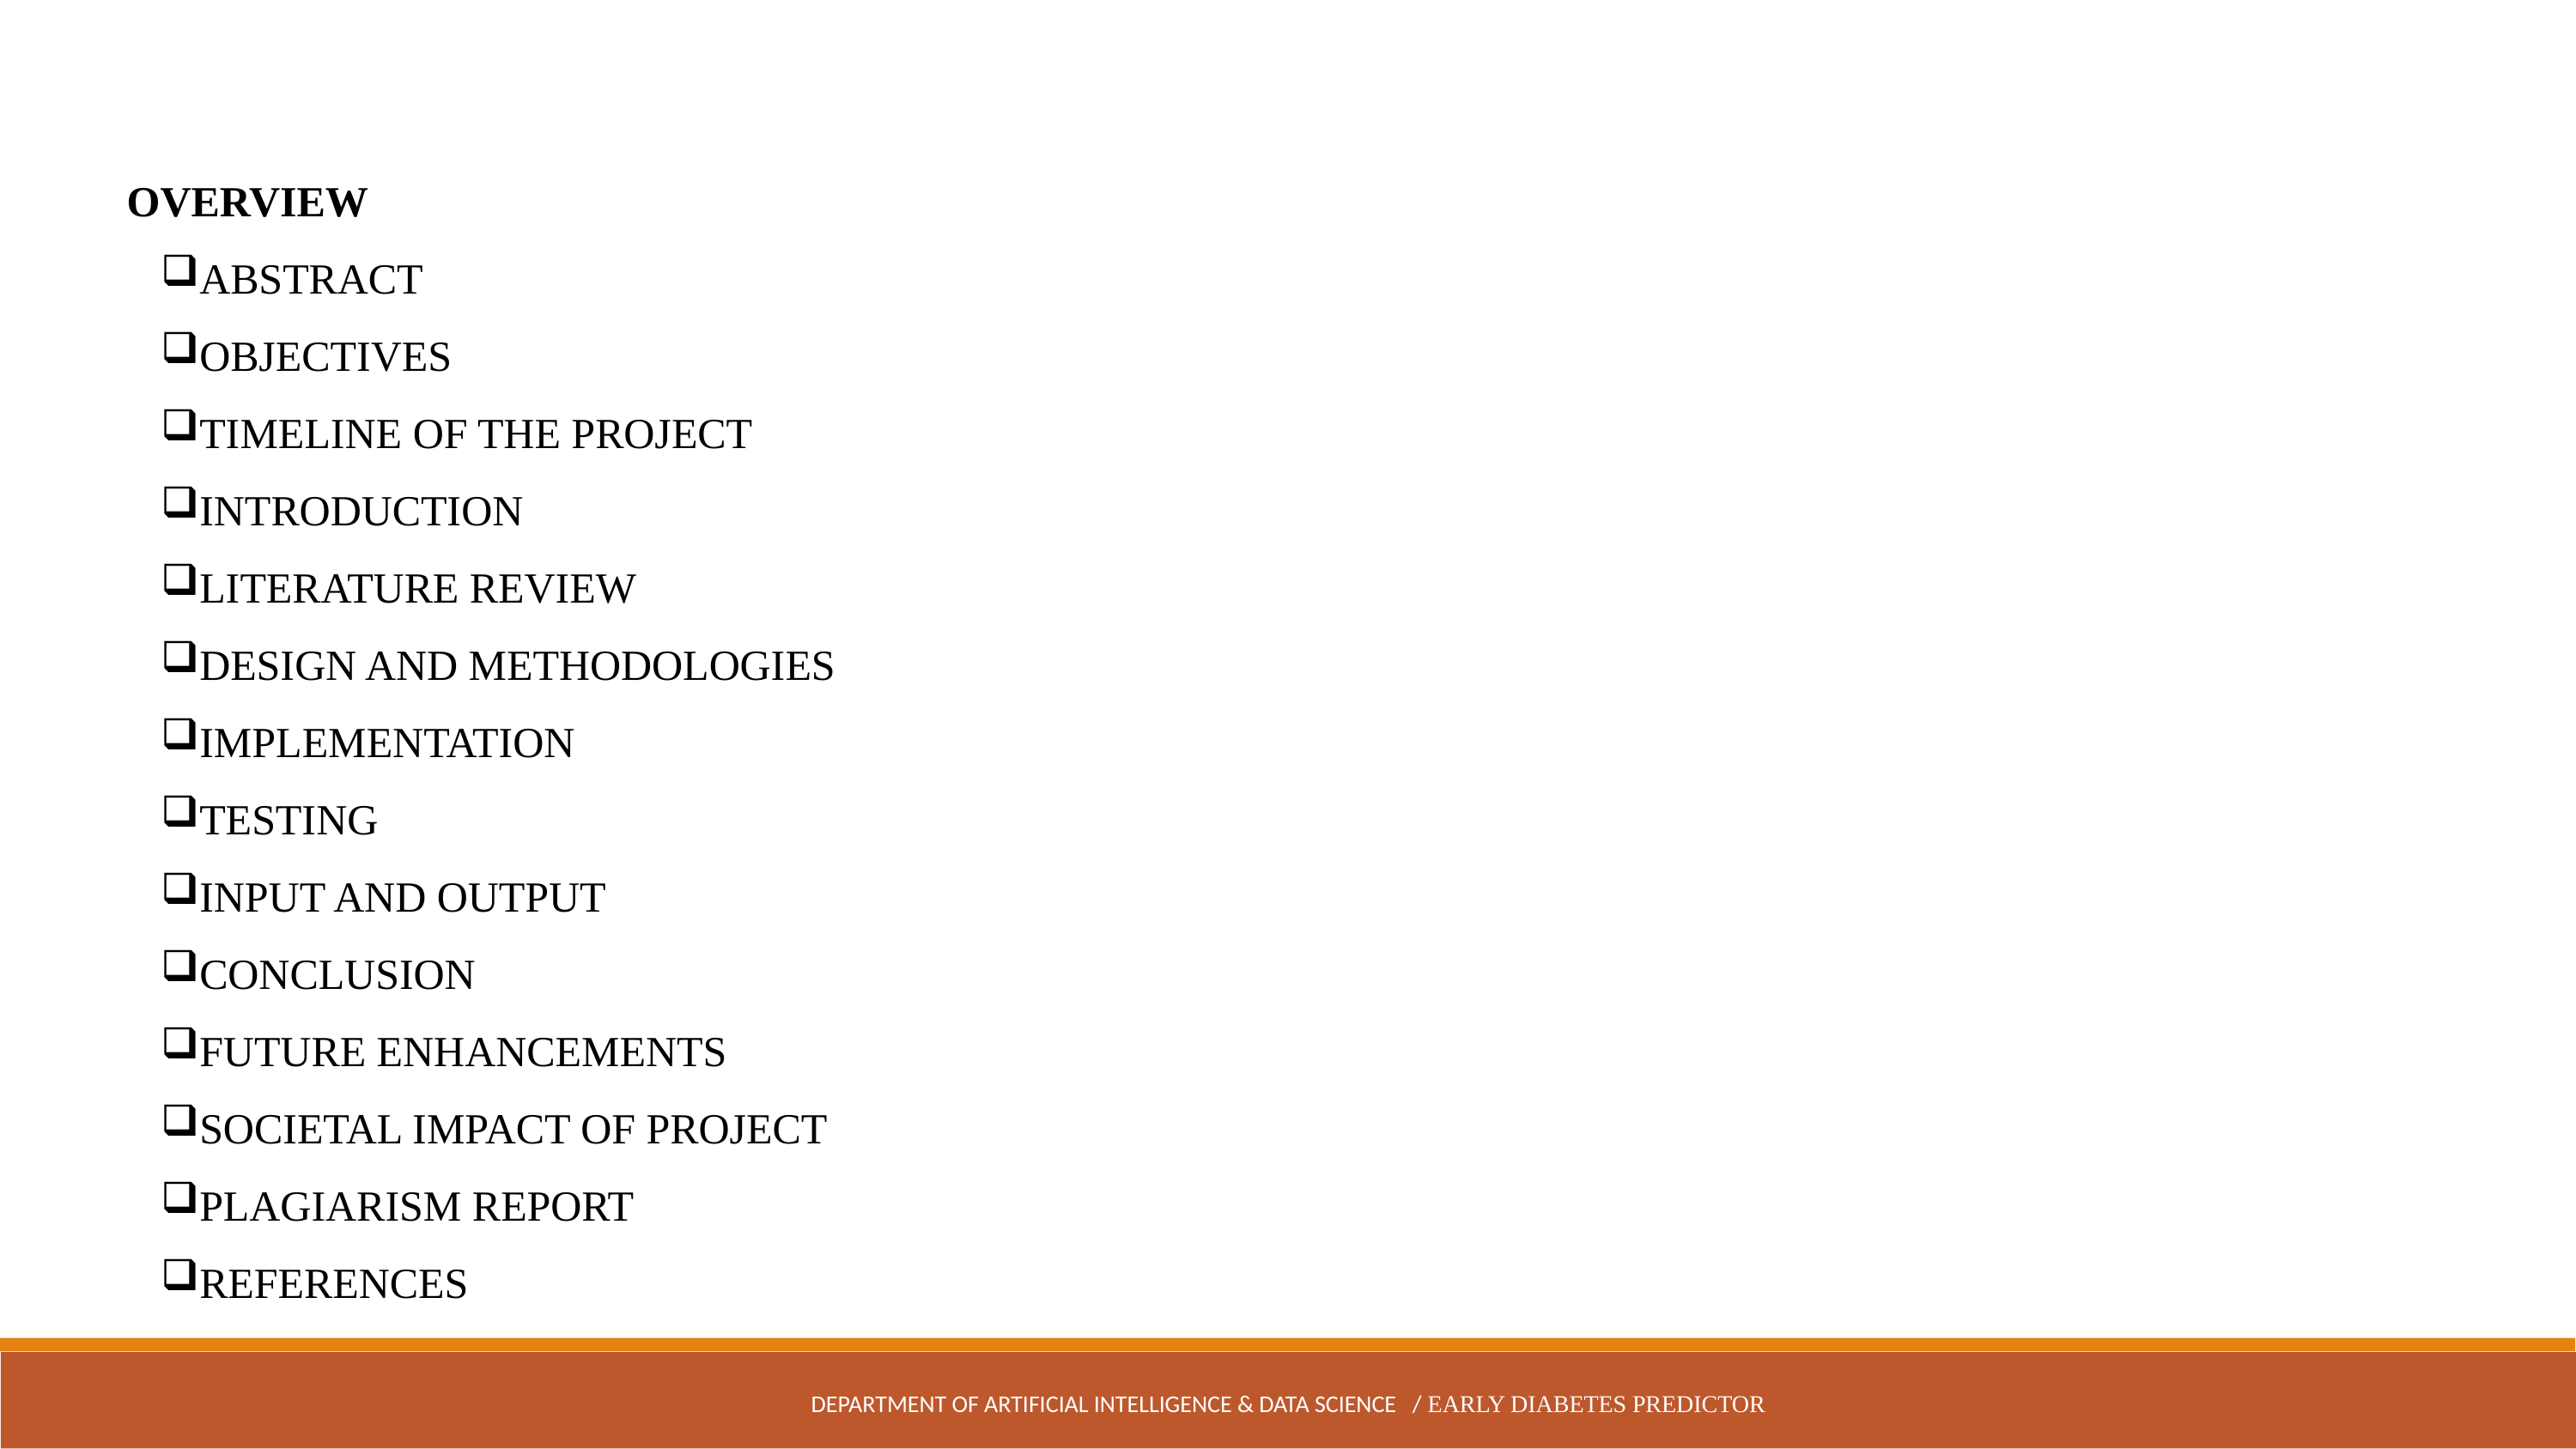

OVERVIEW
ABSTRACT
OBJECTIVES
TIMELINE OF THE PROJECT
INTRODUCTION
LITERATURE REVIEW
DESIGN AND METHODOLOGIES
IMPLEMENTATION
TESTING
INPUT AND OUTPUT
CONCLUSION
FUTURE ENHANCEMENTS
SOCIETAL IMPACT OF PROJECT
PLAGIARISM REPORT
REFERENCES

DEPARTMENT OF ARTIFICIAL INTELLIGENCE & DATA SCIENCE   / EARLY DIABETES PREDICTOR
2